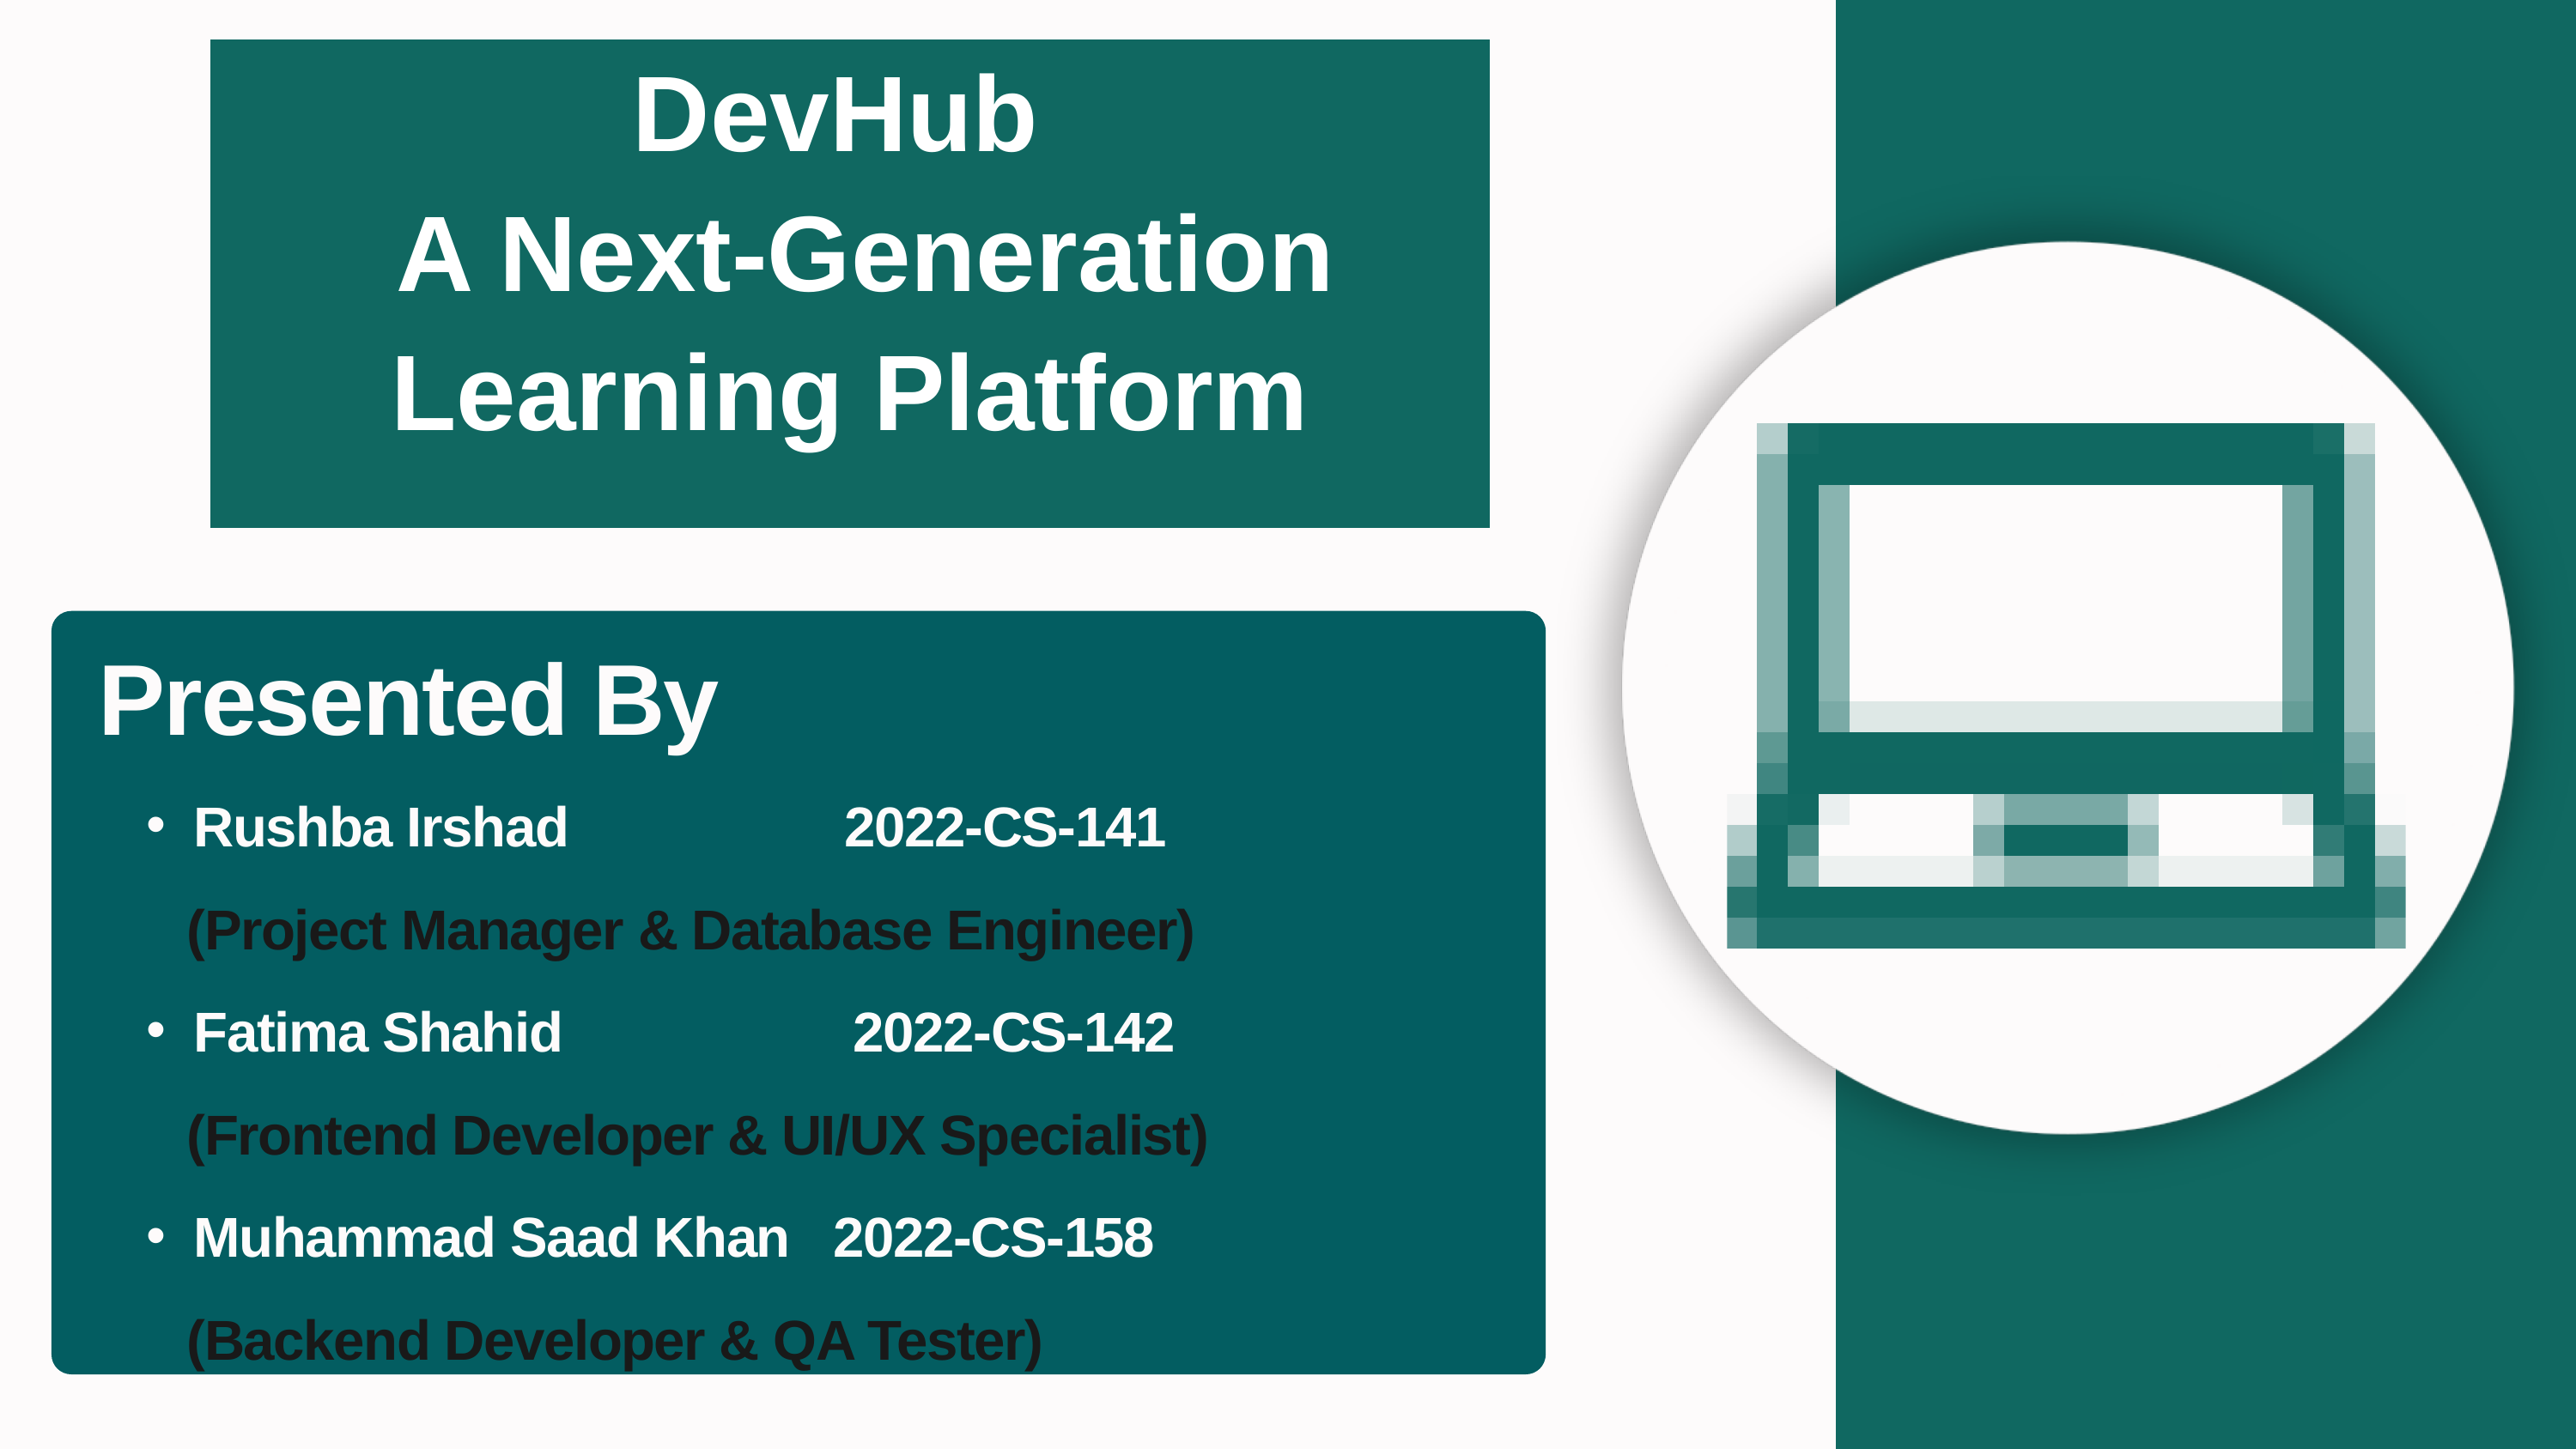

DevHub
 A Next-Generation Learning Platform

Presented By
Rushba Irshad                   2022-CS-141
      (Project Manager & Database Engineer)
Fatima Shahid                    2022-CS-142
      (Frontend Developer & UI/UX Specialist)
Muhammad Saad Khan   2022-CS-158
      (Backend Developer & QA Tester)